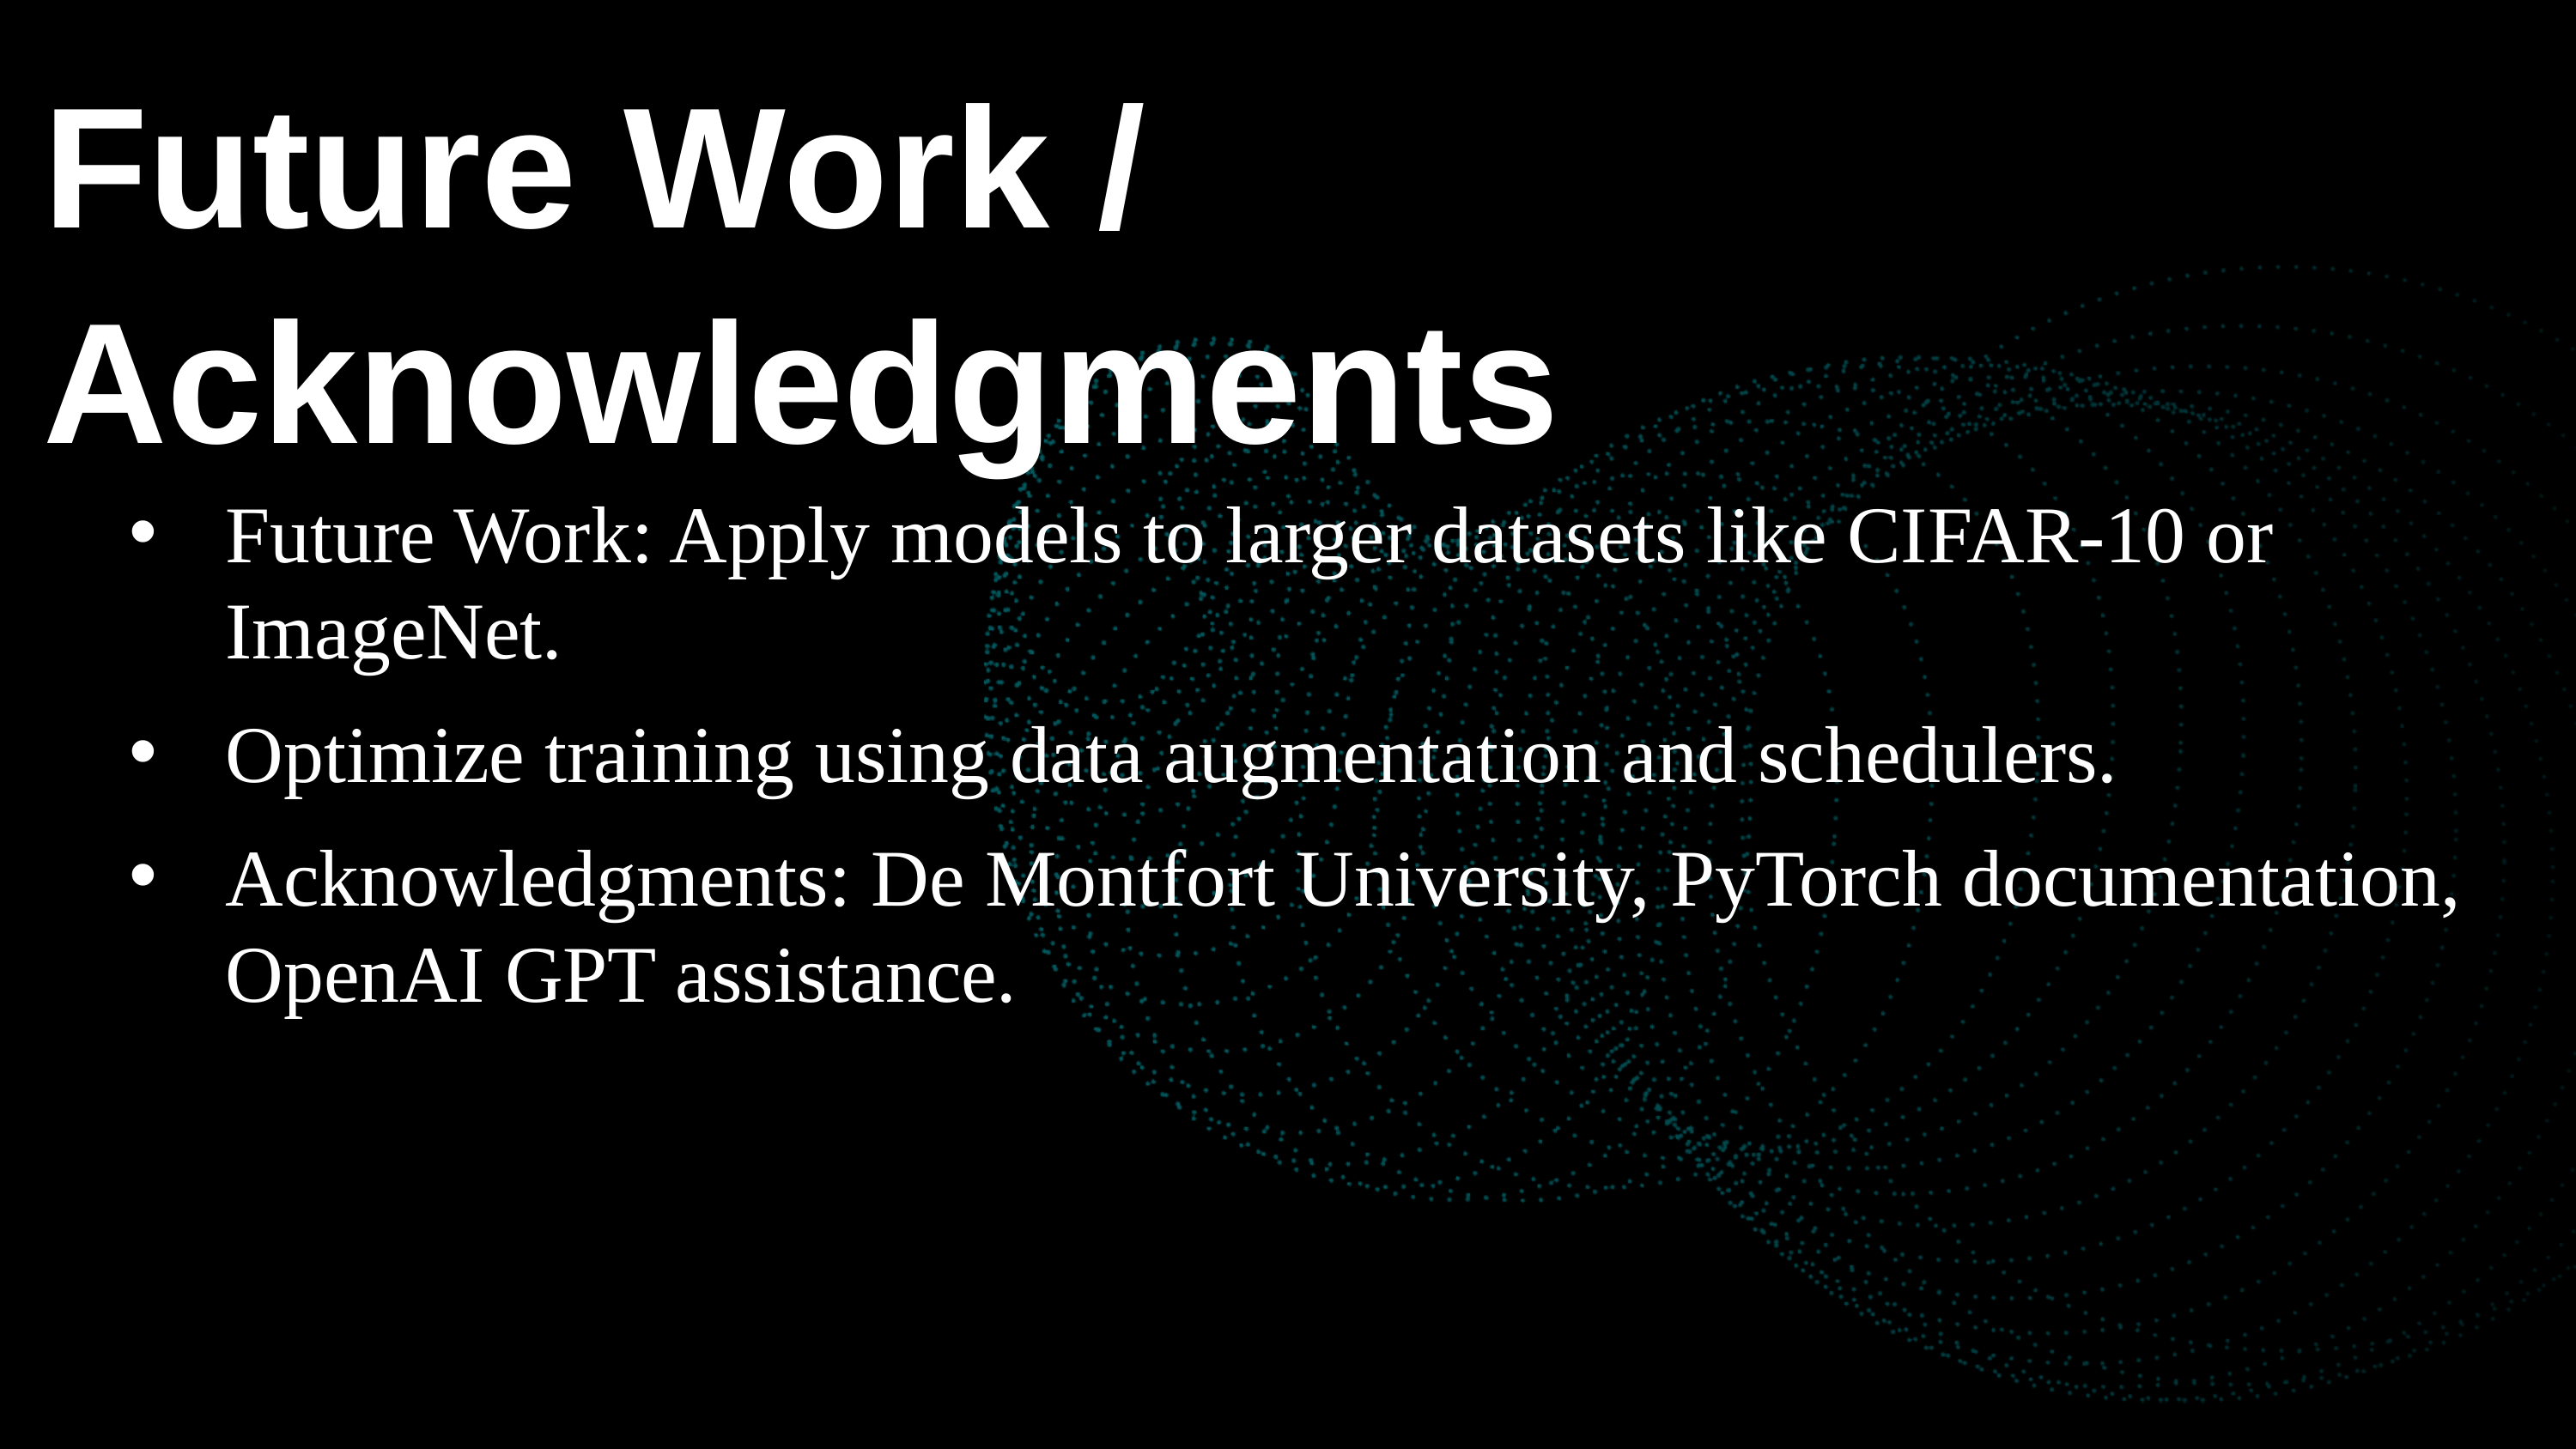

Future Work / Acknowledgments

Future Work: Apply models to larger datasets like CIFAR-10 or ImageNet.
Optimize training using data augmentation and schedulers.
Acknowledgments: De Montfort University, PyTorch documentation, OpenAI GPT assistance.